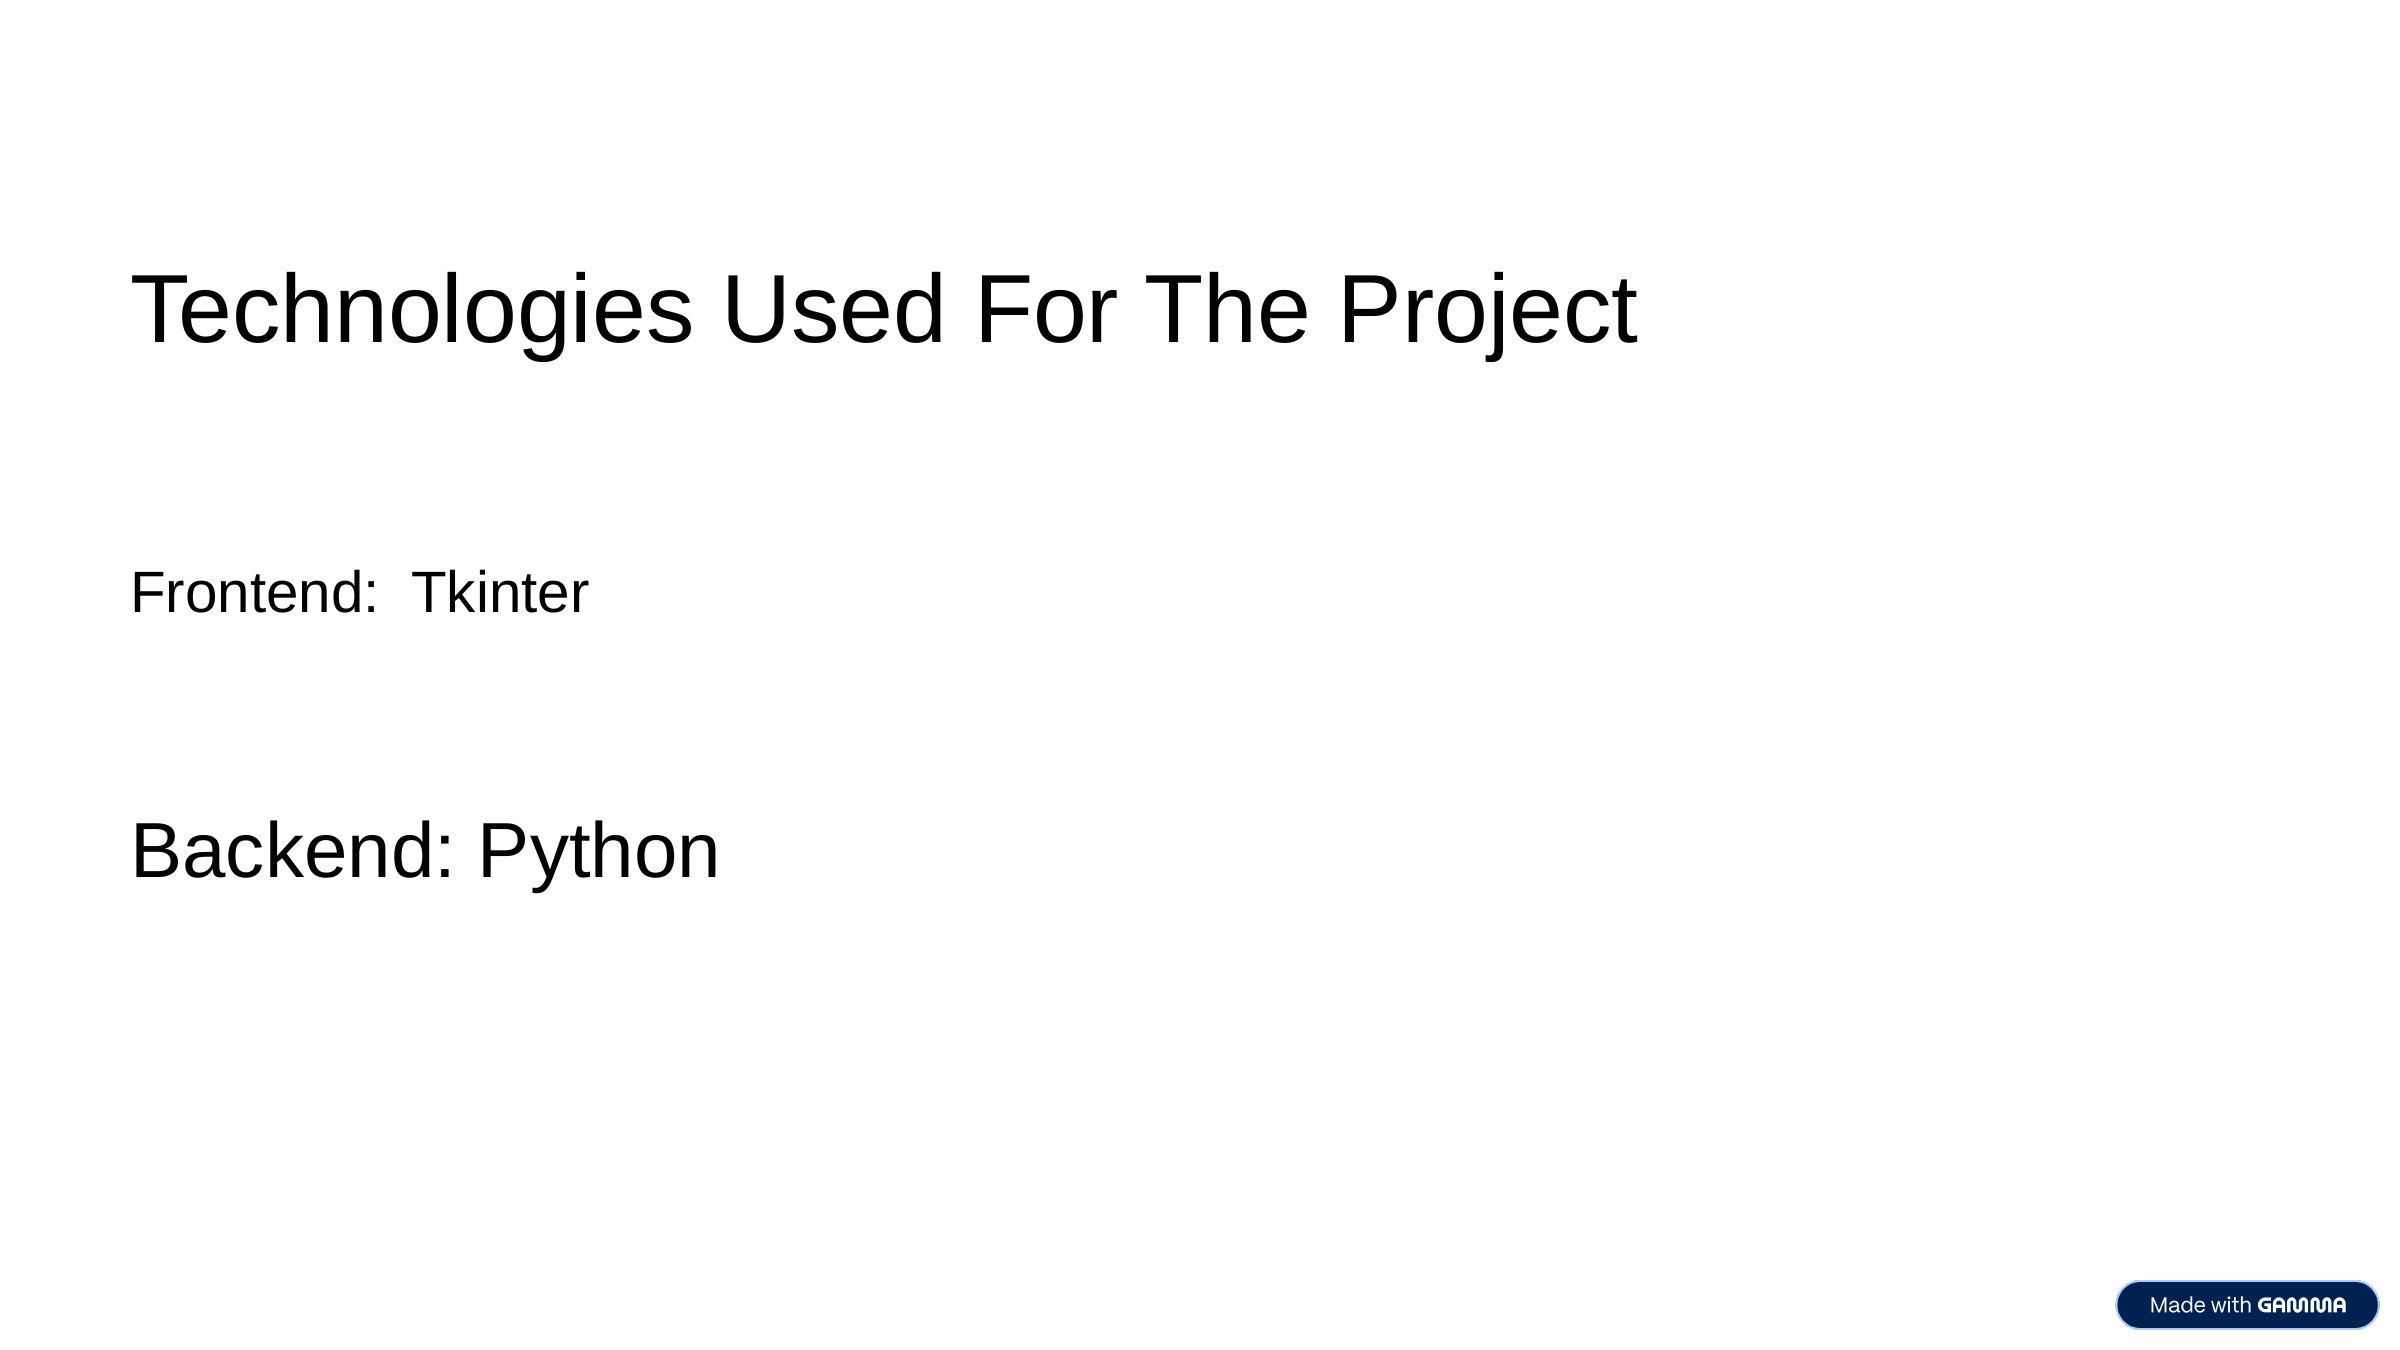

Technologies Used For The Project

Frontend:  Tkinter

Backend: Python